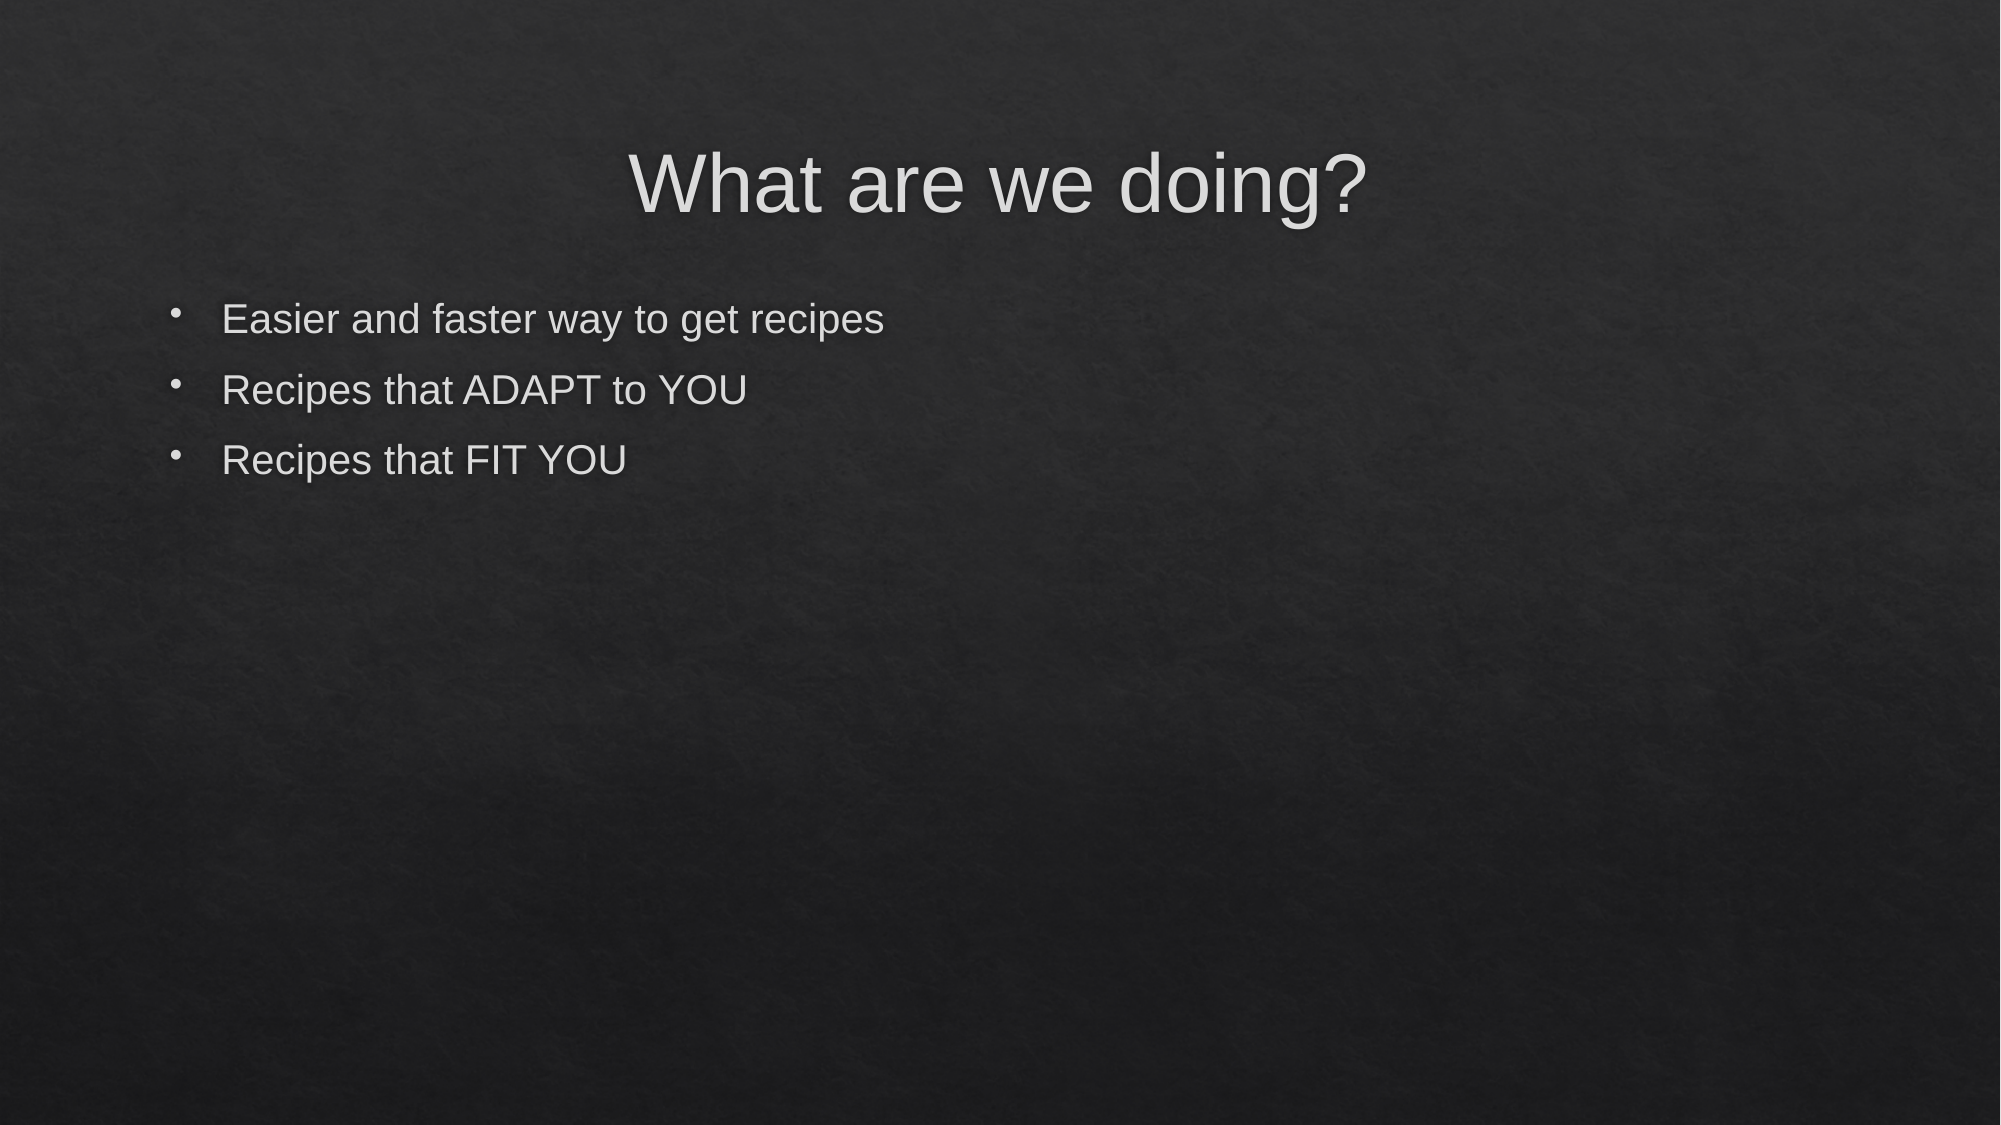

# What are we doing?
Easier and faster way to get recipes
Recipes that ADAPT to YOU
Recipes that FIT YOU